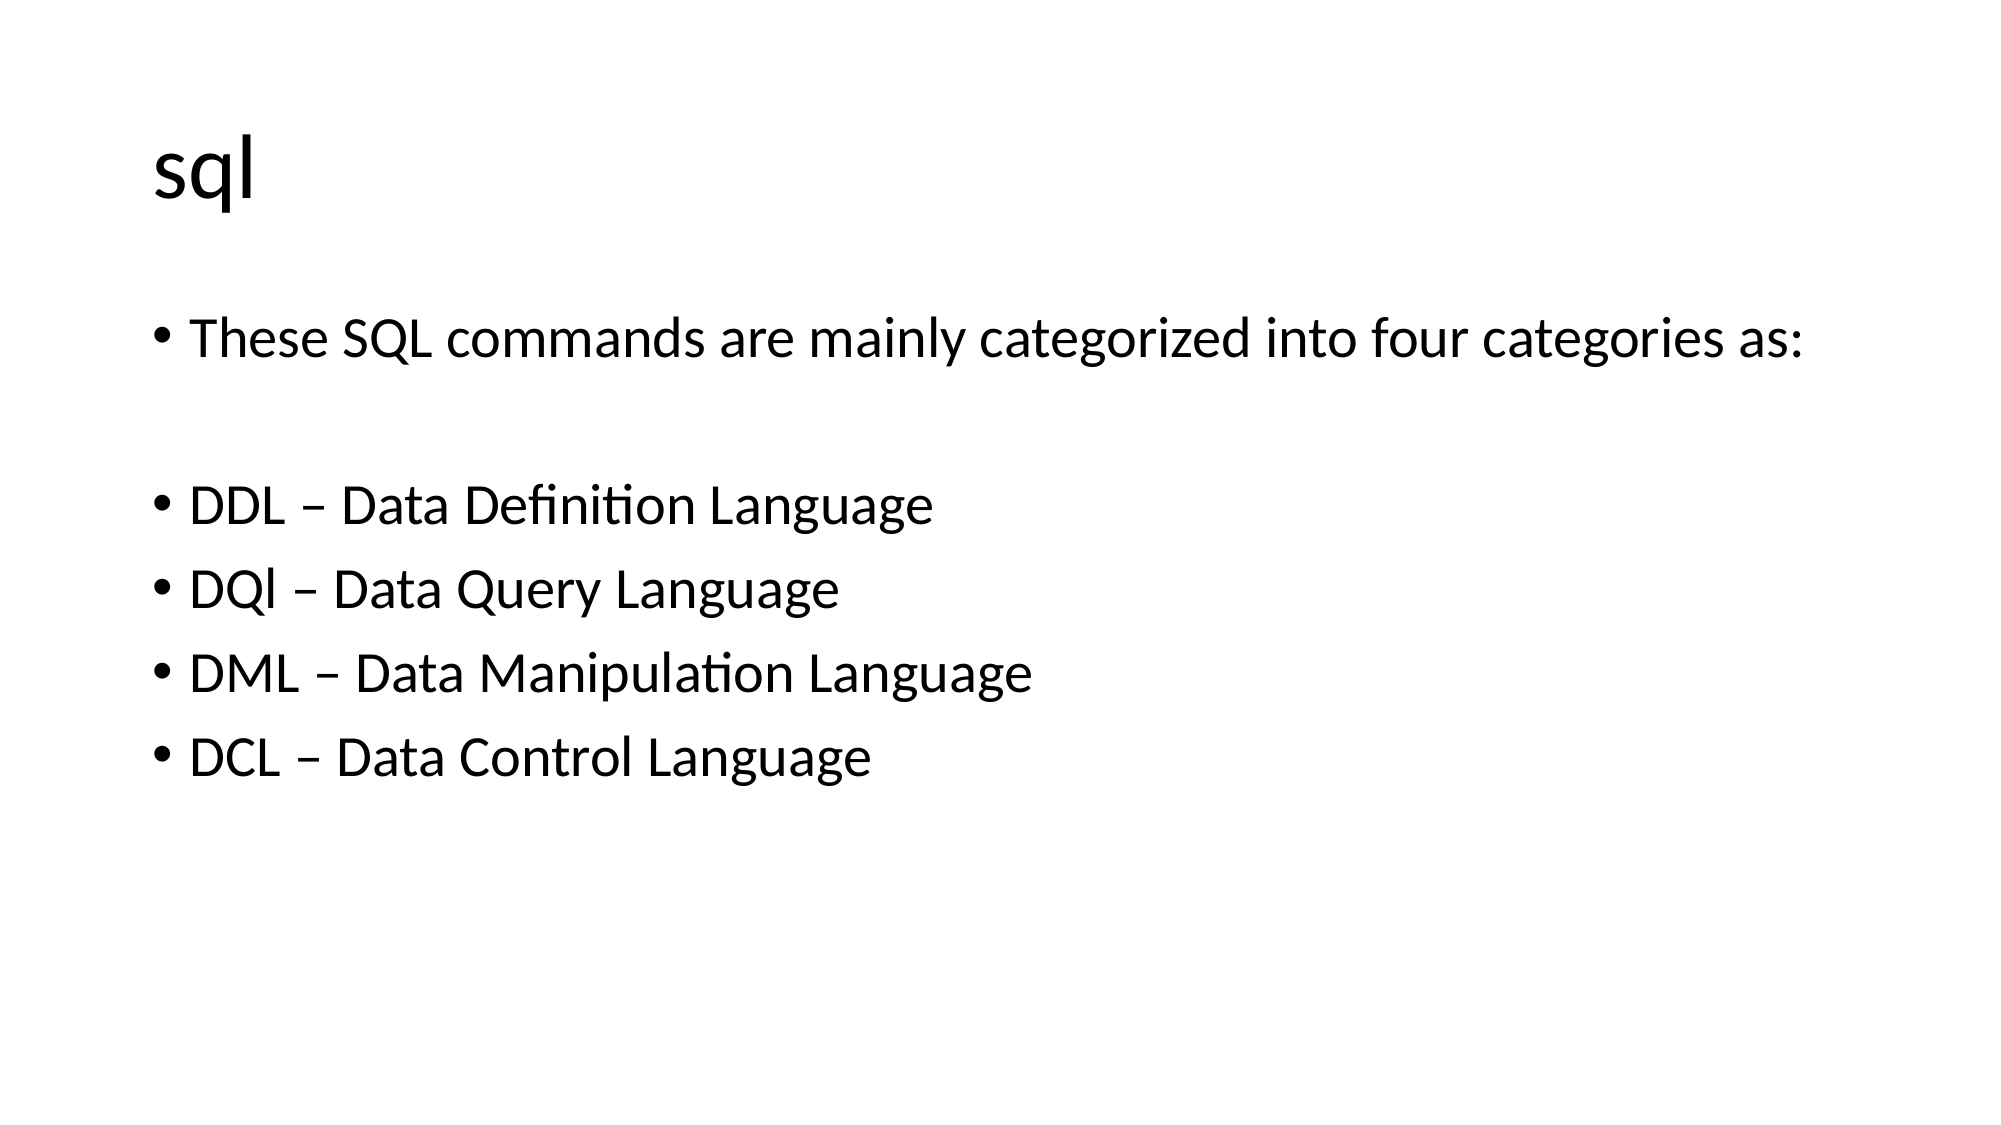

# sql
These SQL commands are mainly categorized into four categories as:

DDL – Data Definition Language
DQl – Data Query Language
DML – Data Manipulation Language
DCL – Data Control Language